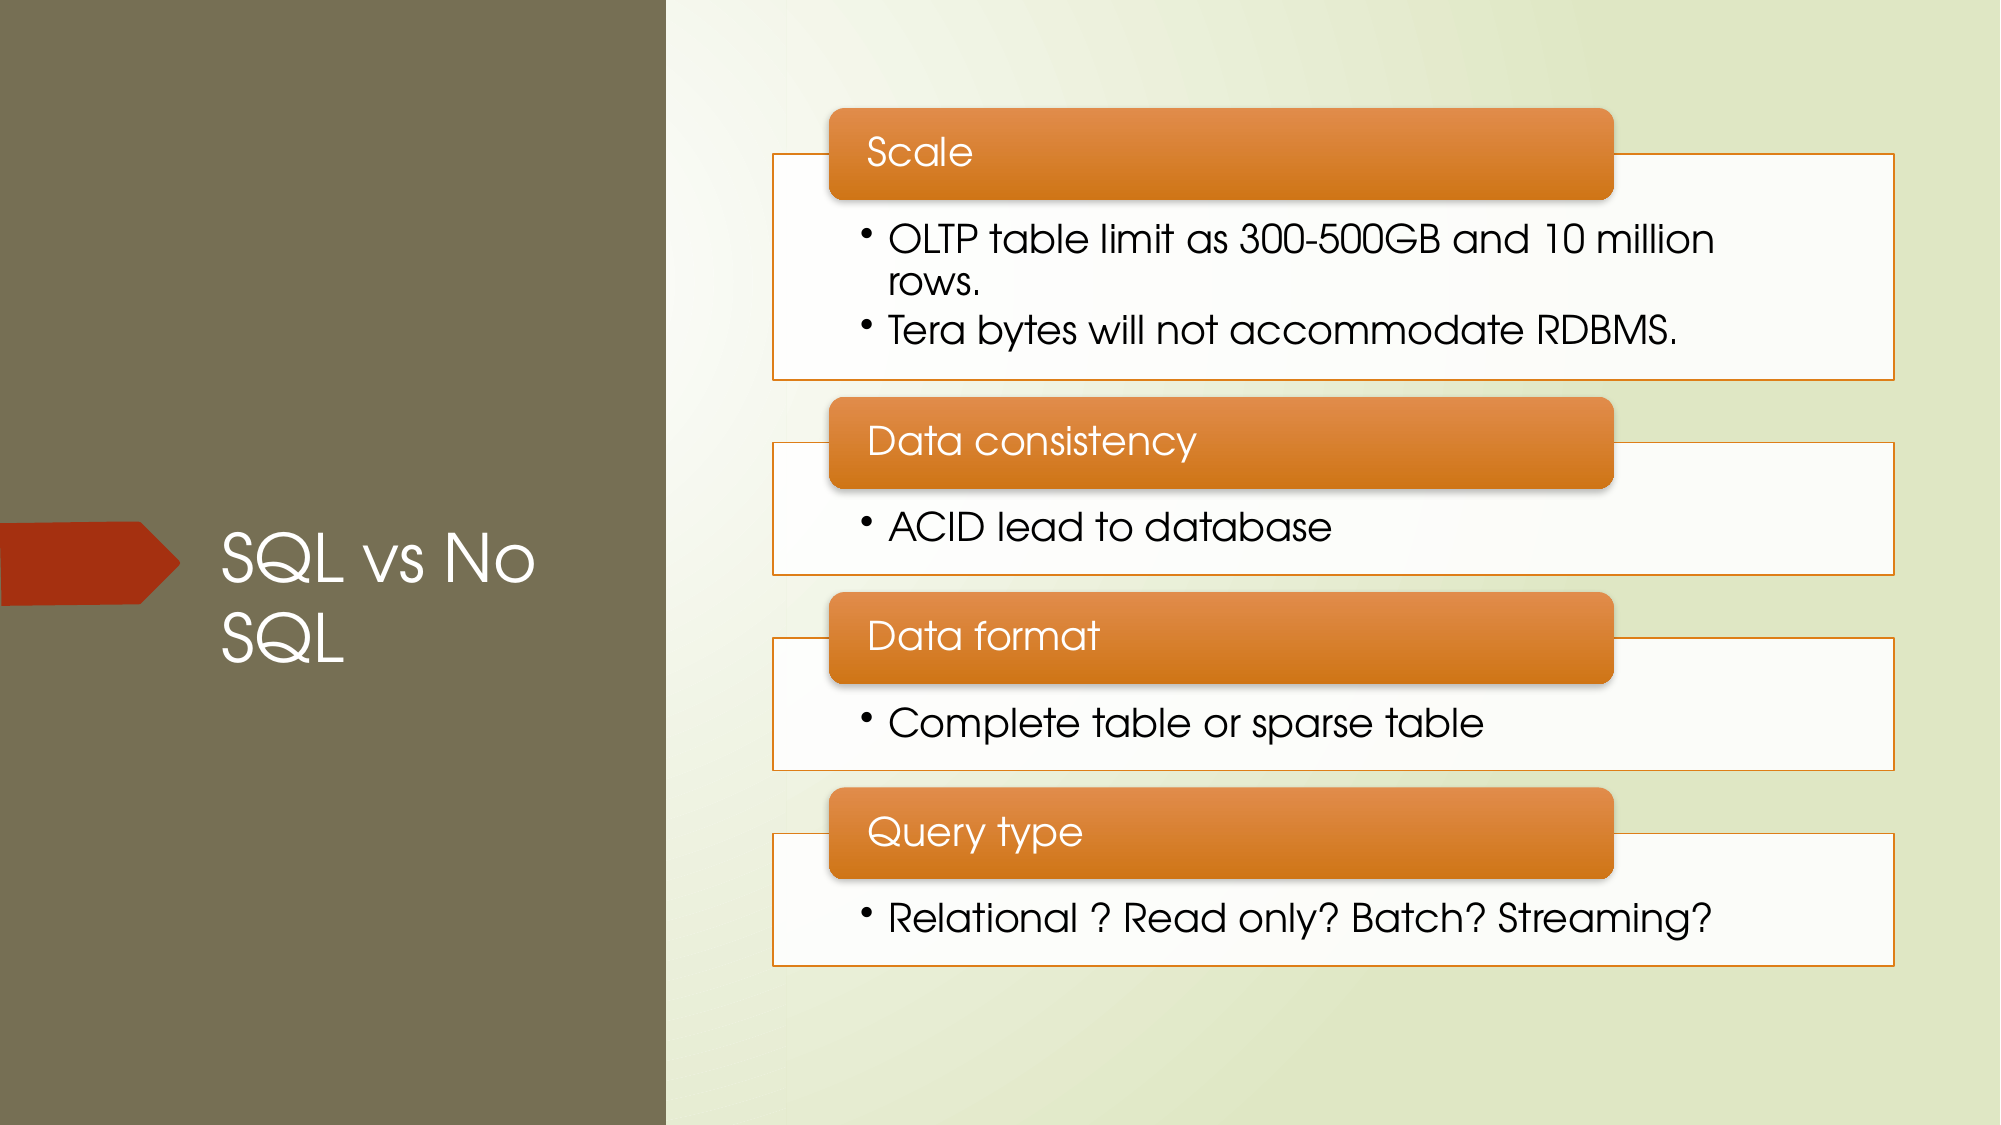

OLTP table limit as 300-500GB and 10 million rows.
Tera bytes will not accommodate RDBMS.
Scale
ACID lead to database
Data consistency
Complete table or sparse table
Data format
Relational ? Read only? Batch? Streaming?
Query type
# SQL vs No SQL